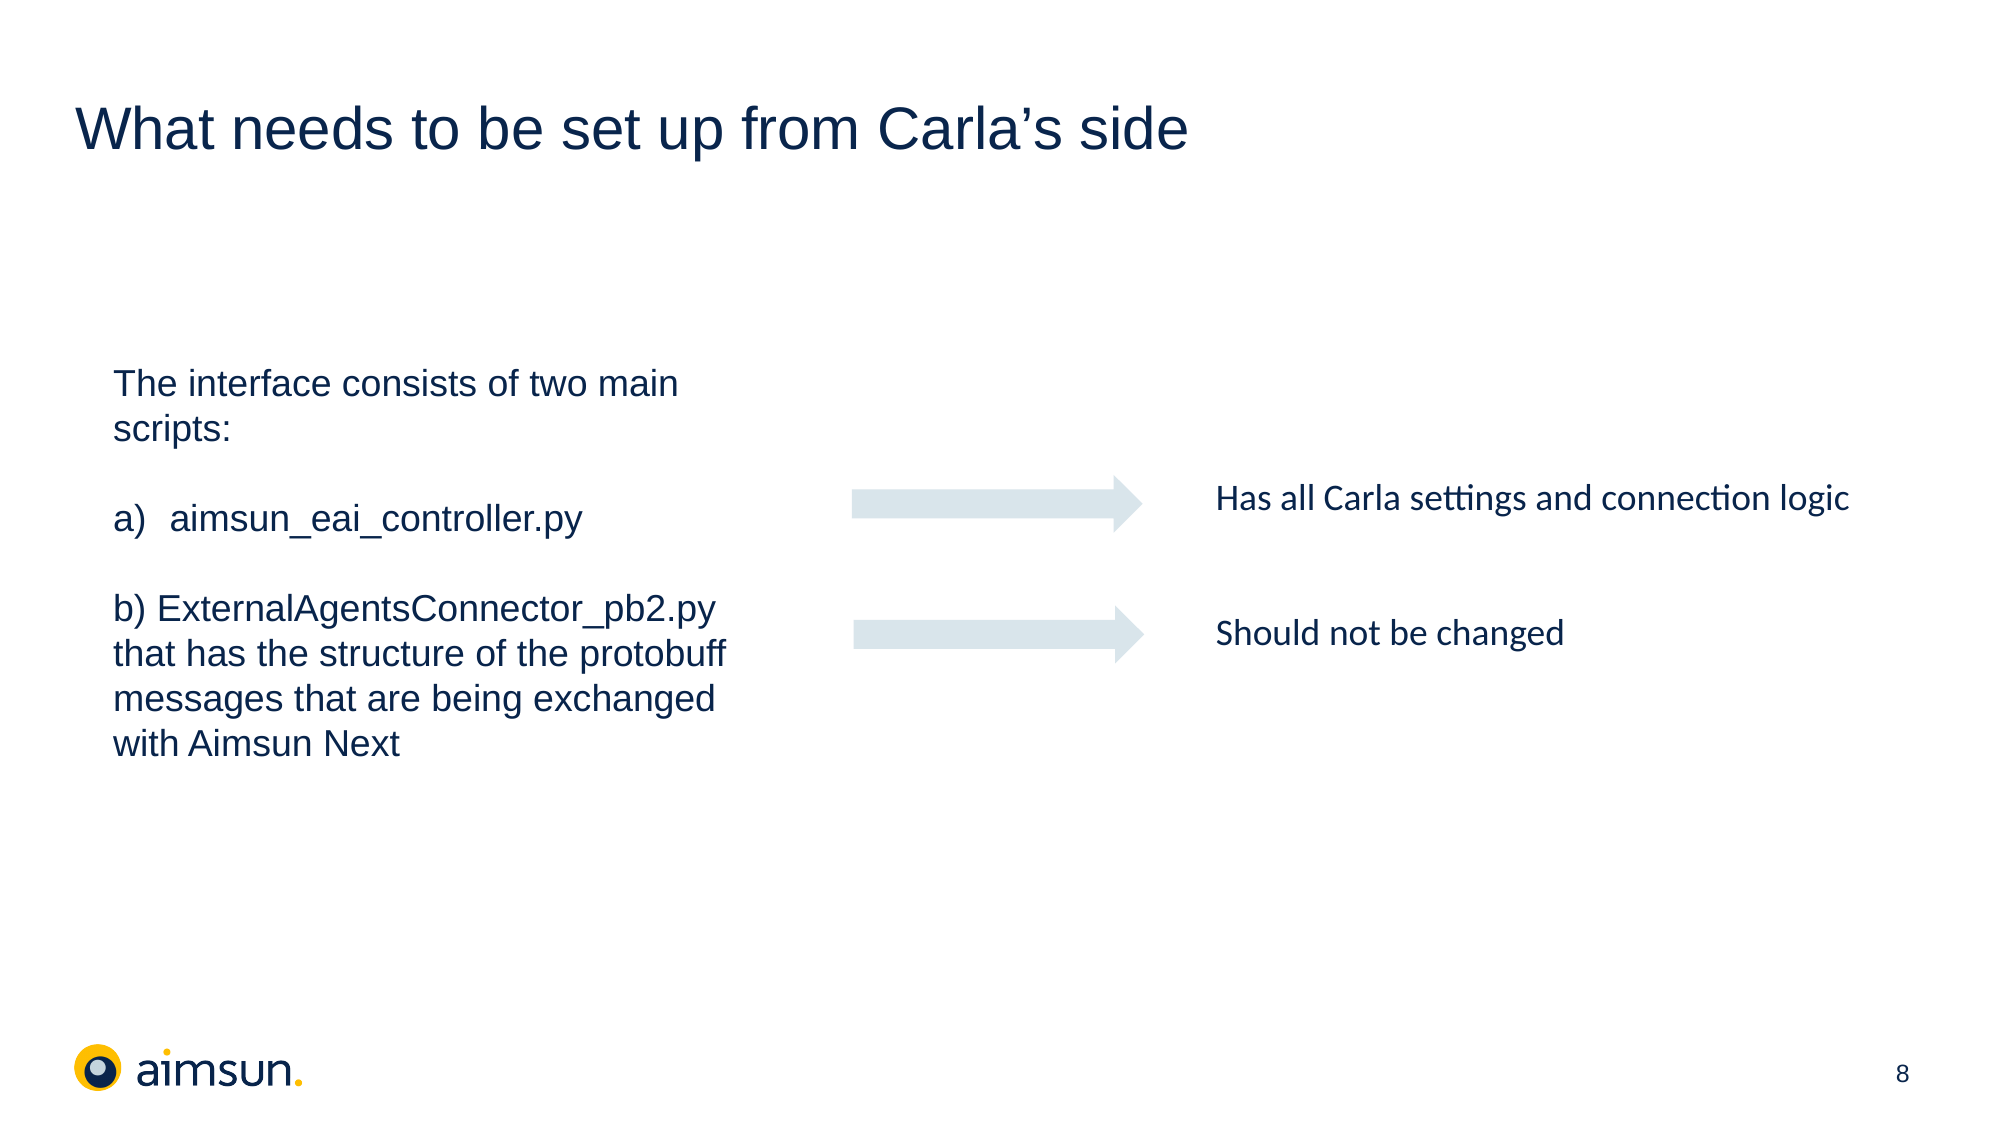

# What needs to be set up from Carla’s side

The interface consists of two main scripts:

aimsun_eai_controller.py

b) ExternalAgentsConnector_pb2.py that has the structure of the protobuff messages that are being exchanged with Aimsun Next

Has all Carla settings and connection logic

Should not be changed

8